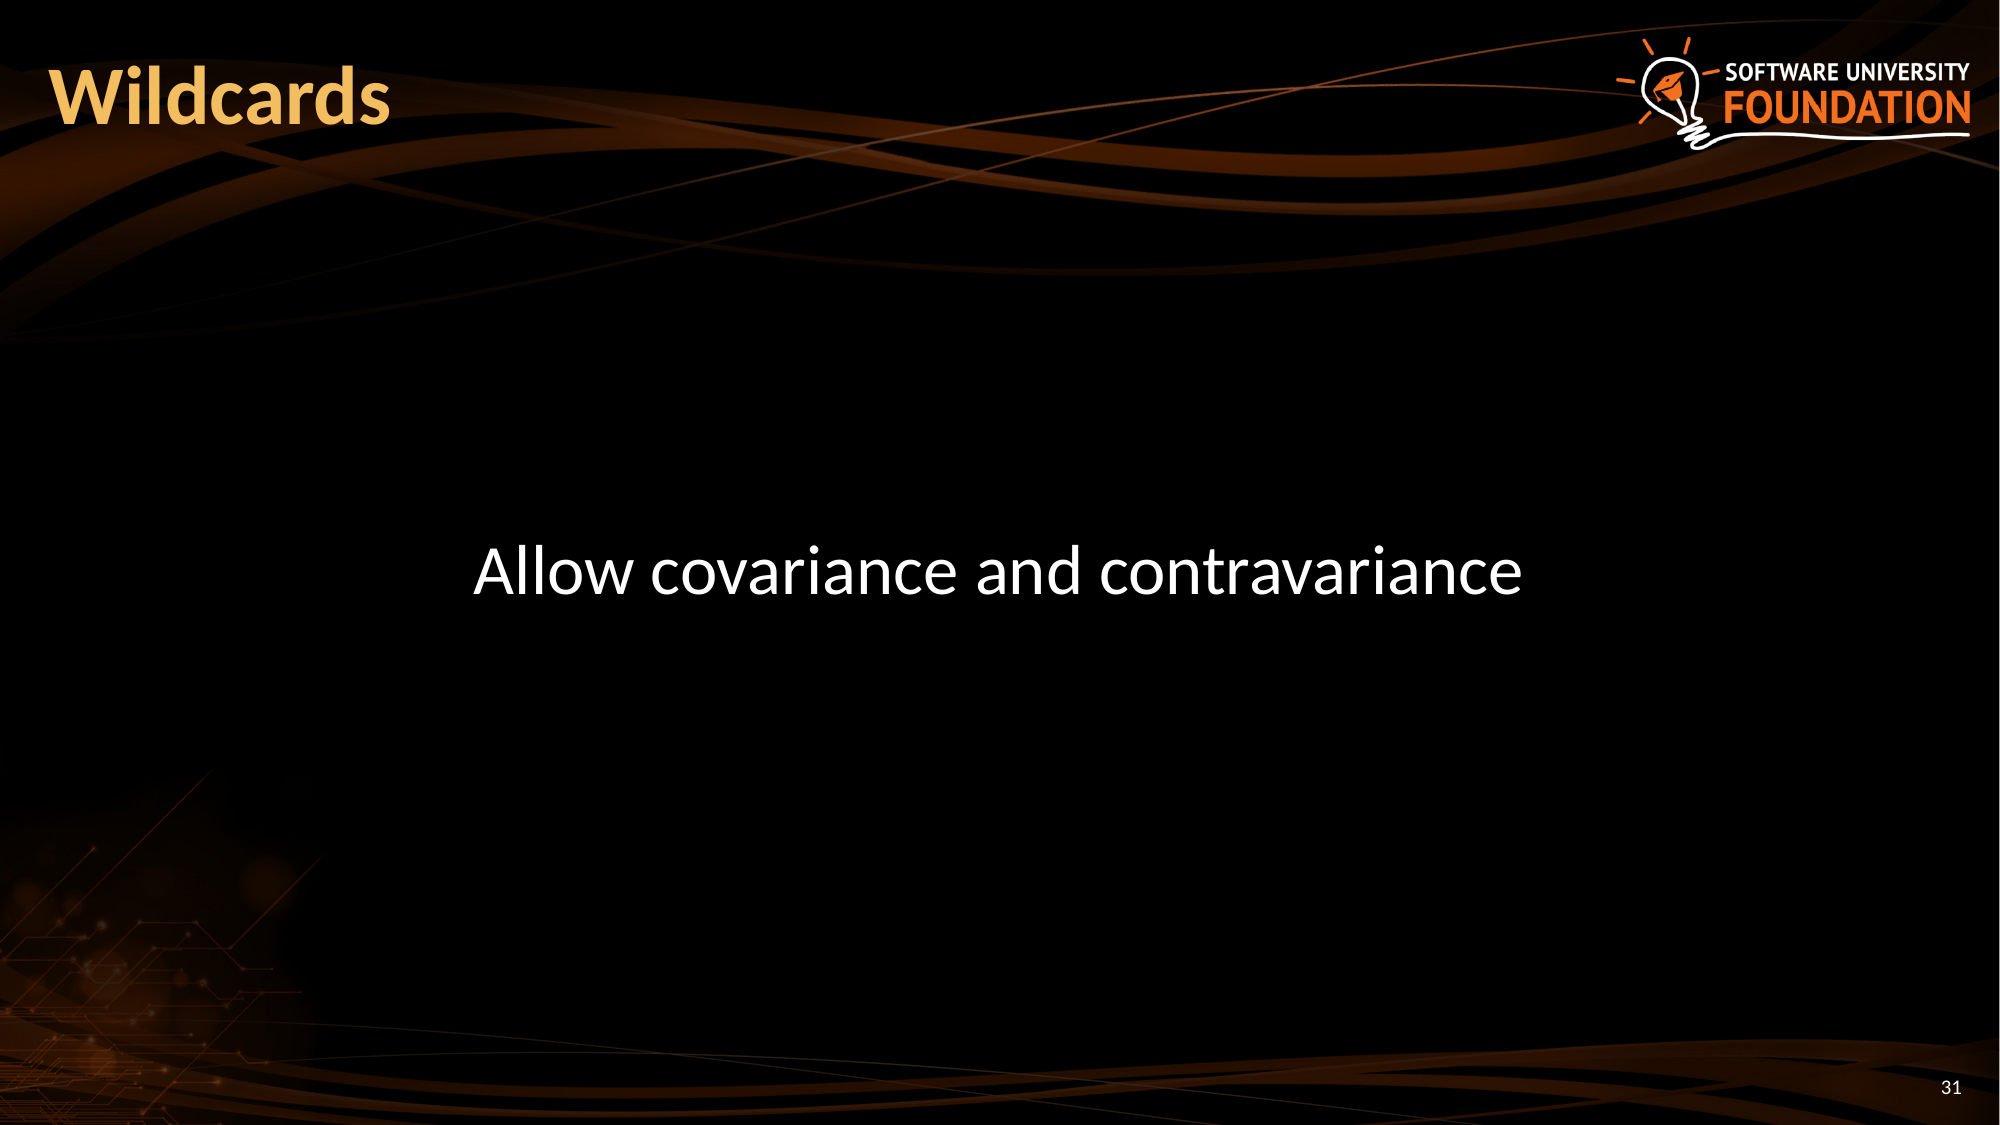

# Wildcards
Allow covariance and contravariance
31